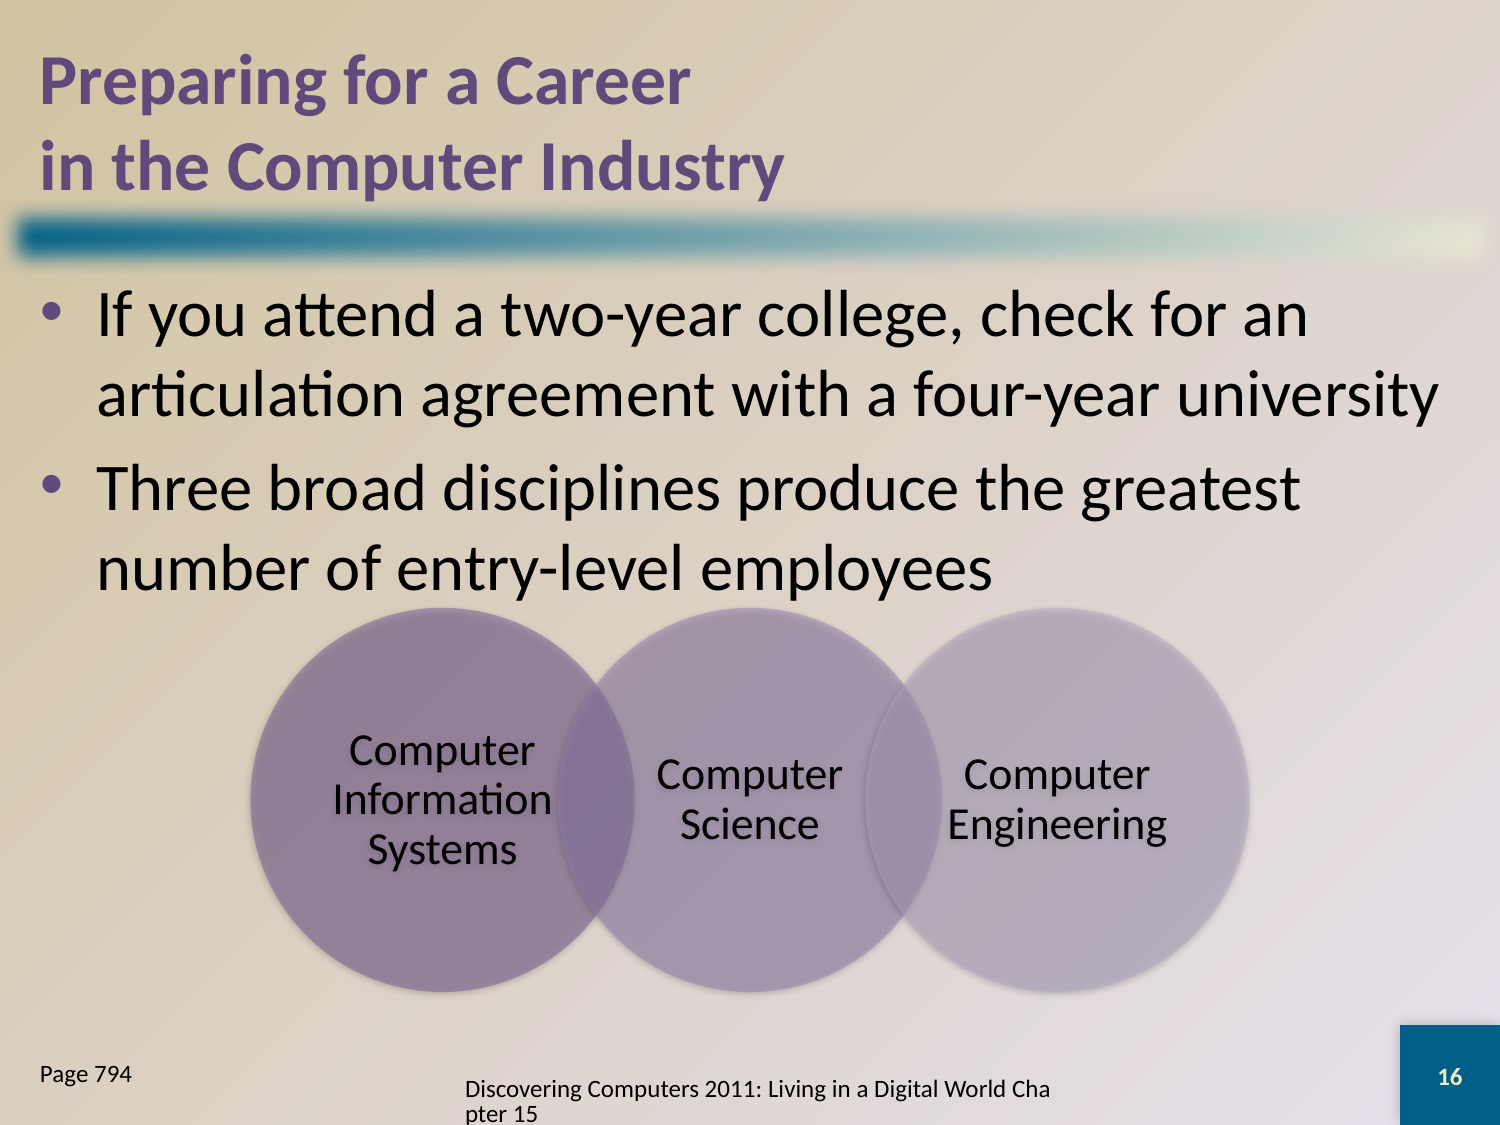

# Preparing for a Career in the Computer Industry
If you attend a two-year college, check for an articulation agreement with a four-year university
Three broad disciplines produce the greatest number of entry-level employees
Computer Information Systems
Computer Science
Computer Engineering
16
Page 794
Discovering Computers 2011: Living in a Digital World Chapter 15